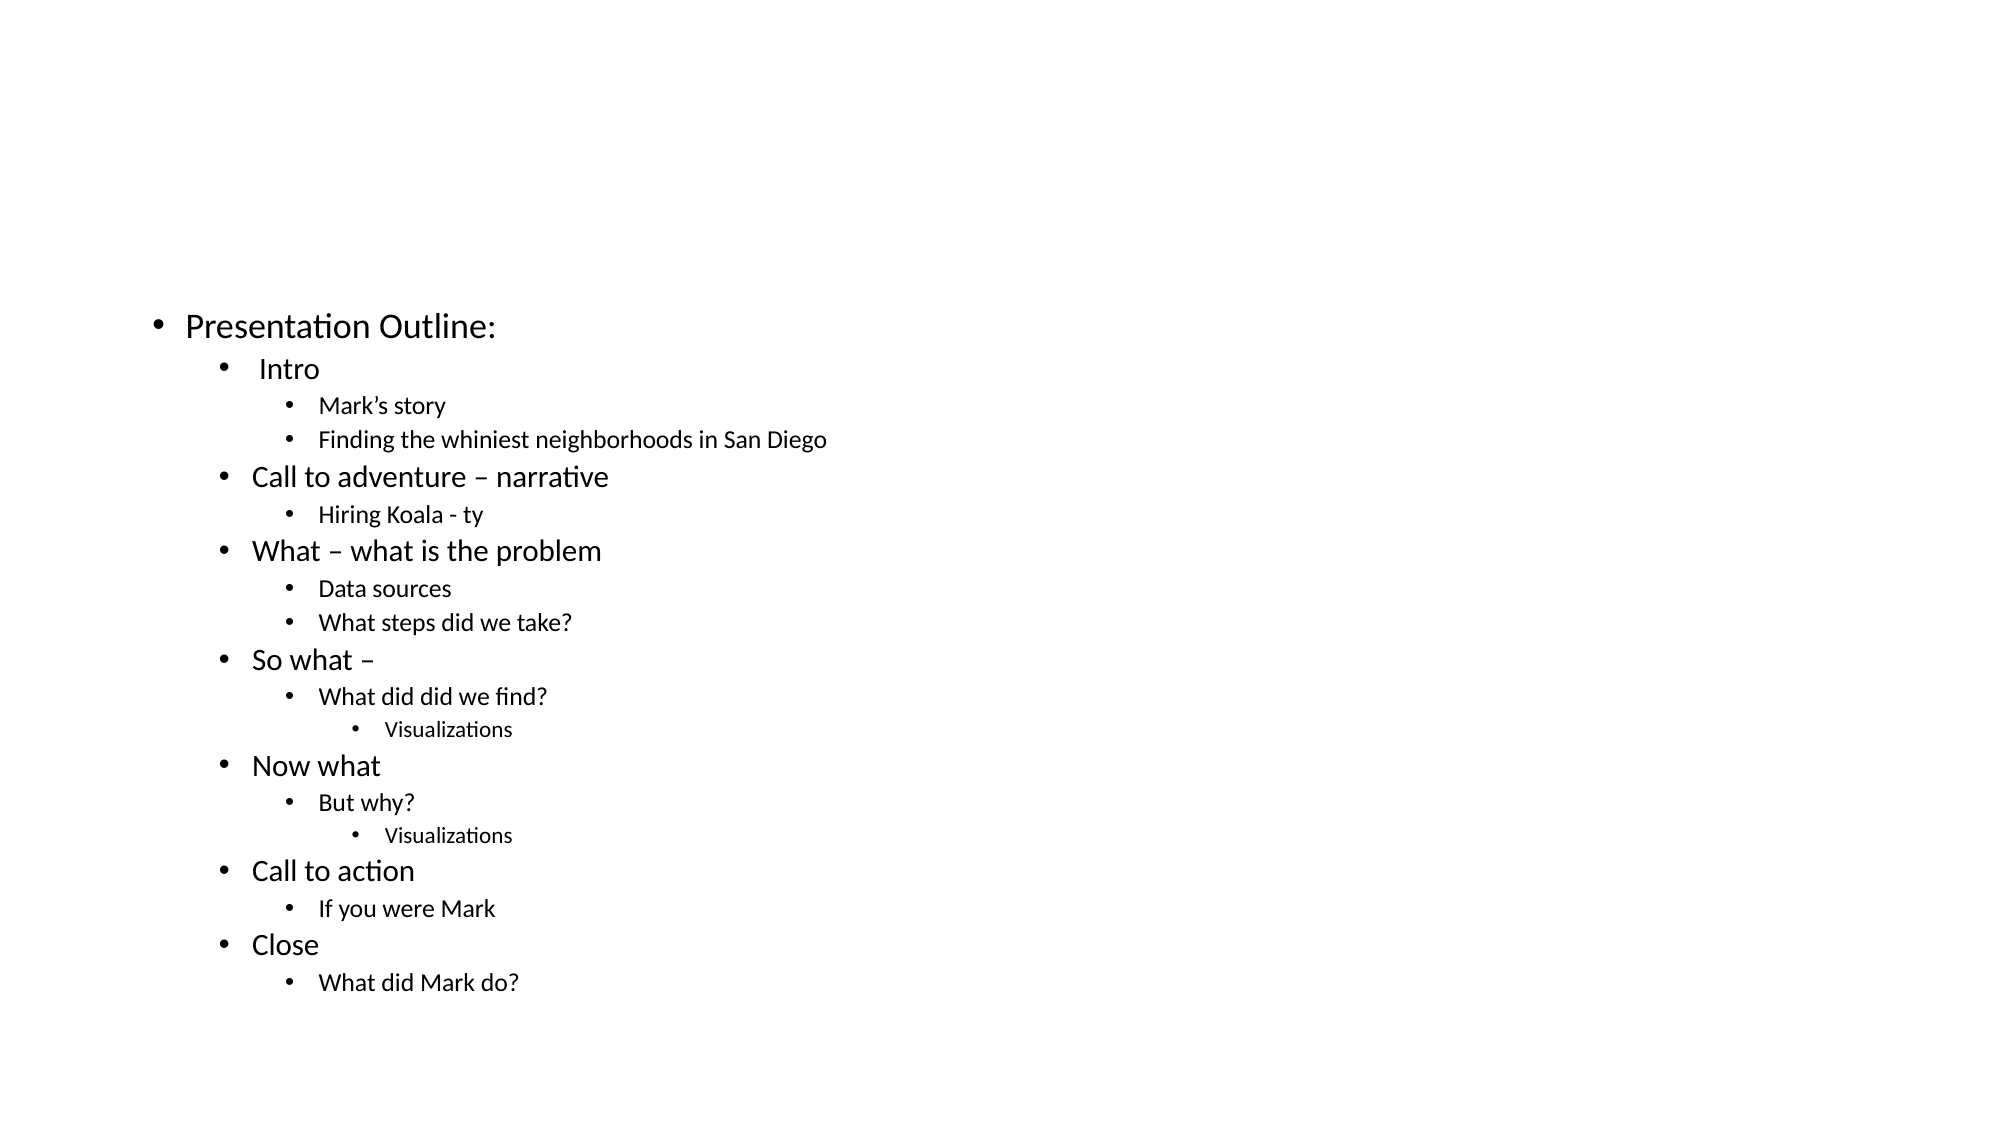

Presentation Outline:
 Intro
Mark’s story
Finding the whiniest neighborhoods in San Diego
Call to adventure – narrative
Hiring Koala - ty
What – what is the problem
Data sources
What steps did we take?
So what –
What did did we find?
Visualizations
Now what
But why?
Visualizations
Call to action
If you were Mark
Close
What did Mark do?